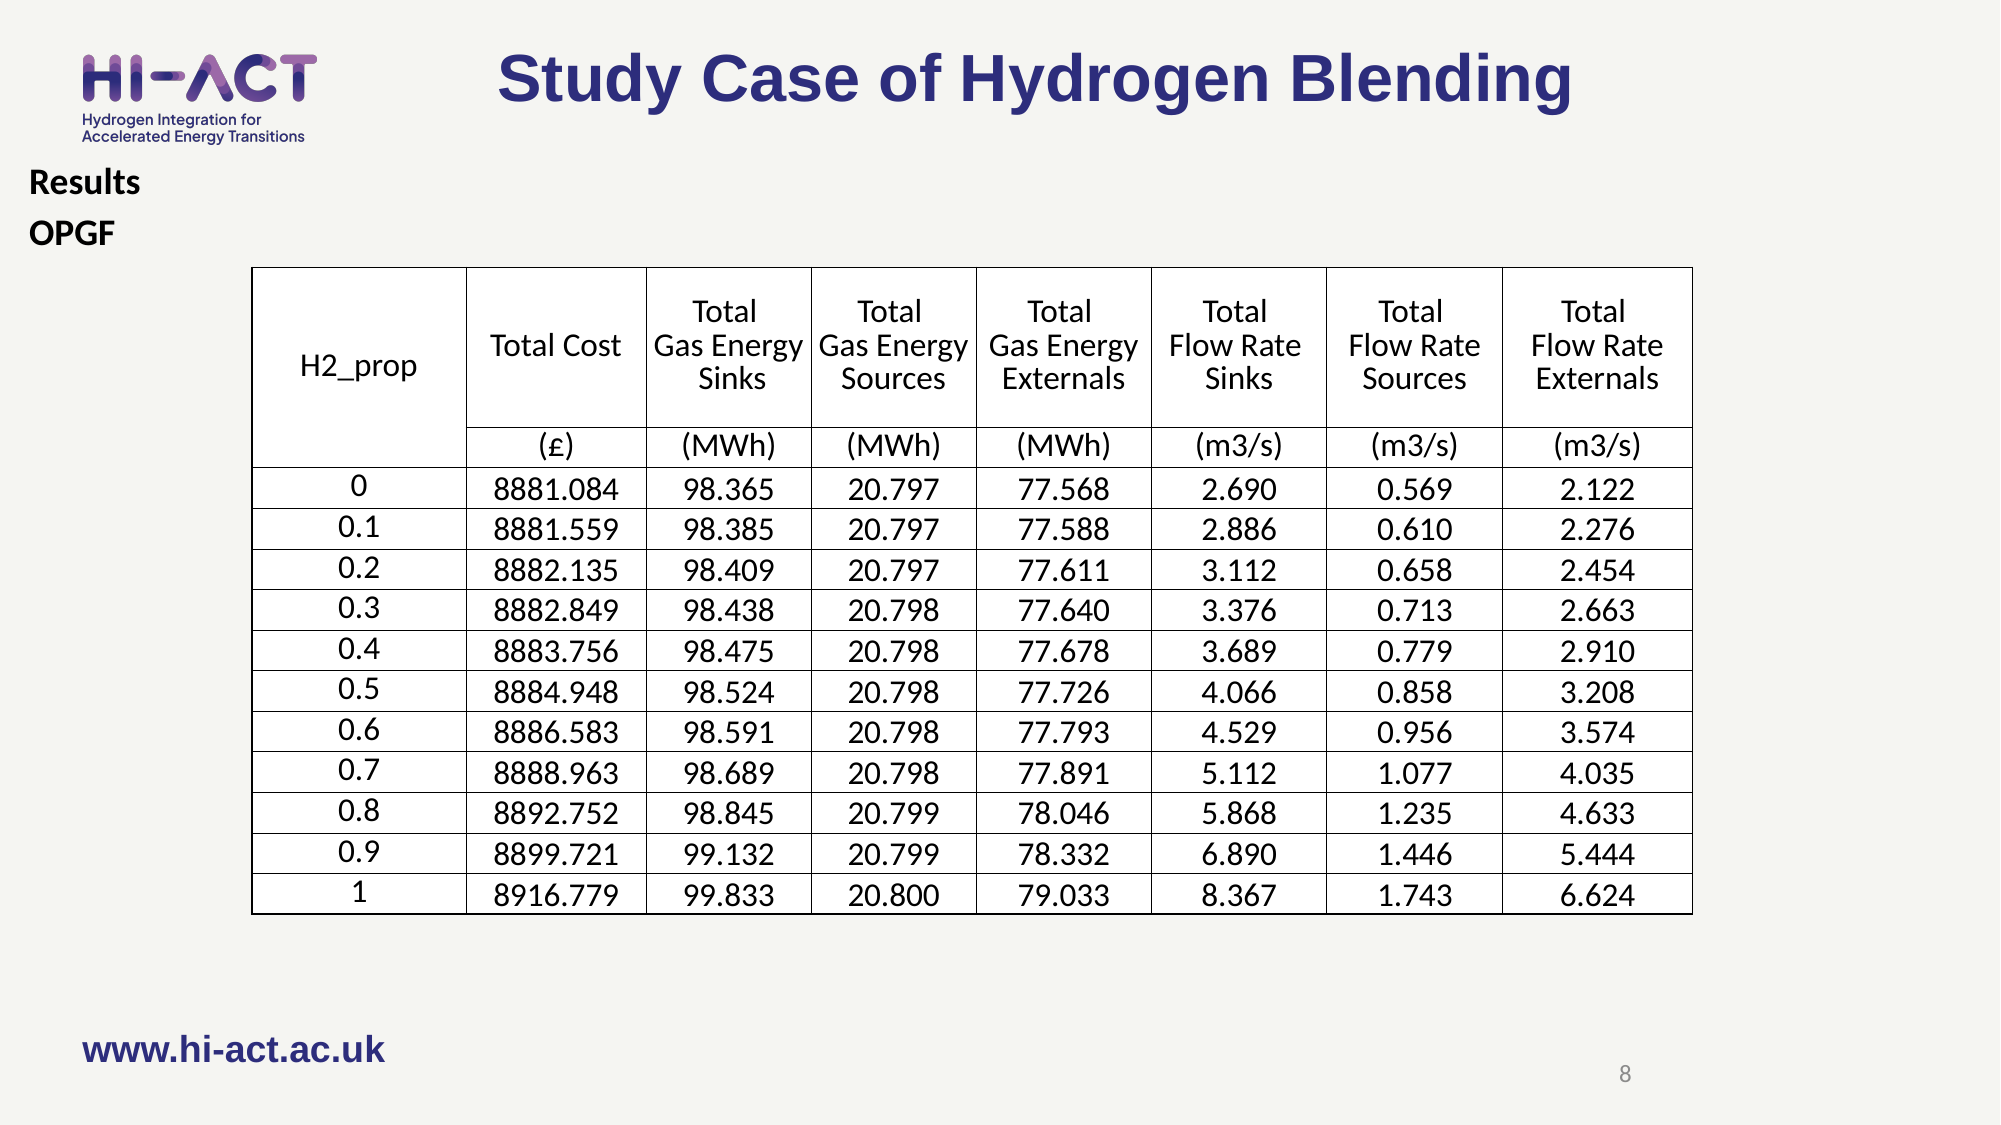

Study Case of Hydrogen Blending
Results
OPGF
| H2\_prop | Total Cost | Total Gas Energy Sinks | Total Gas Energy Sources | Total Gas Energy Externals | Total Flow Rate Sinks | Total Flow Rate Sources | Total Flow Rate Externals |
| --- | --- | --- | --- | --- | --- | --- | --- |
|  | (£) | (MWh) | (MWh) | (MWh) | (m3/s) | (m3/s) | (m3/s) |
| 0 | 8881.084 | 98.365 | 20.797 | 77.568 | 2.690 | 0.569 | 2.122 |
| 0.1 | 8881.559 | 98.385 | 20.797 | 77.588 | 2.886 | 0.610 | 2.276 |
| 0.2 | 8882.135 | 98.409 | 20.797 | 77.611 | 3.112 | 0.658 | 2.454 |
| 0.3 | 8882.849 | 98.438 | 20.798 | 77.640 | 3.376 | 0.713 | 2.663 |
| 0.4 | 8883.756 | 98.475 | 20.798 | 77.678 | 3.689 | 0.779 | 2.910 |
| 0.5 | 8884.948 | 98.524 | 20.798 | 77.726 | 4.066 | 0.858 | 3.208 |
| 0.6 | 8886.583 | 98.591 | 20.798 | 77.793 | 4.529 | 0.956 | 3.574 |
| 0.7 | 8888.963 | 98.689 | 20.798 | 77.891 | 5.112 | 1.077 | 4.035 |
| 0.8 | 8892.752 | 98.845 | 20.799 | 78.046 | 5.868 | 1.235 | 4.633 |
| 0.9 | 8899.721 | 99.132 | 20.799 | 78.332 | 6.890 | 1.446 | 5.444 |
| 1 | 8916.779 | 99.833 | 20.800 | 79.033 | 8.367 | 1.743 | 6.624 |

8